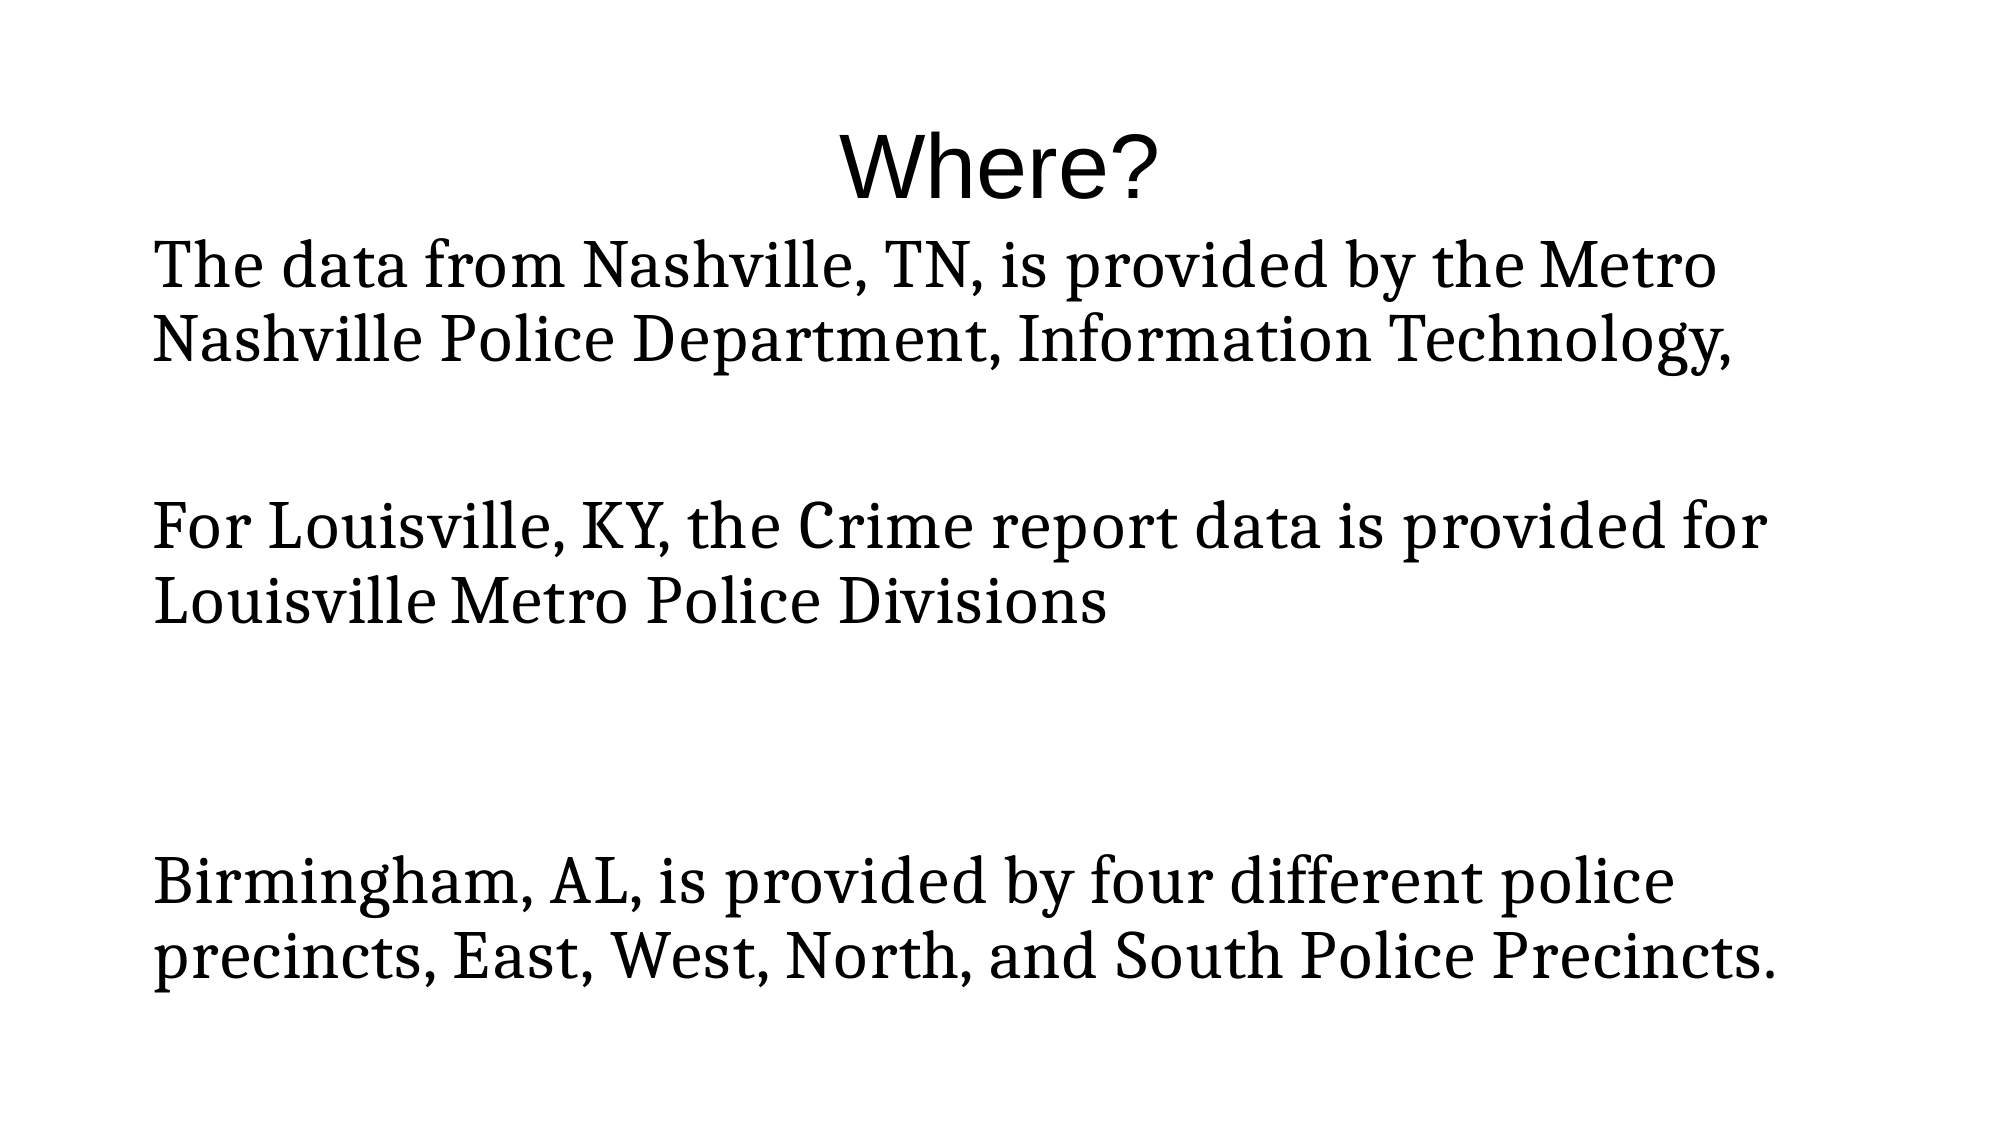

# Where?
The data from Nashville, TN, is provided by the Metro Nashville Police Department, Information Technology,

For Louisville, KY, the Crime report data is provided for Louisville Metro Police Divisions

Birmingham, AL, is provided by four different police precincts, East, West, North, and South Police Precincts.